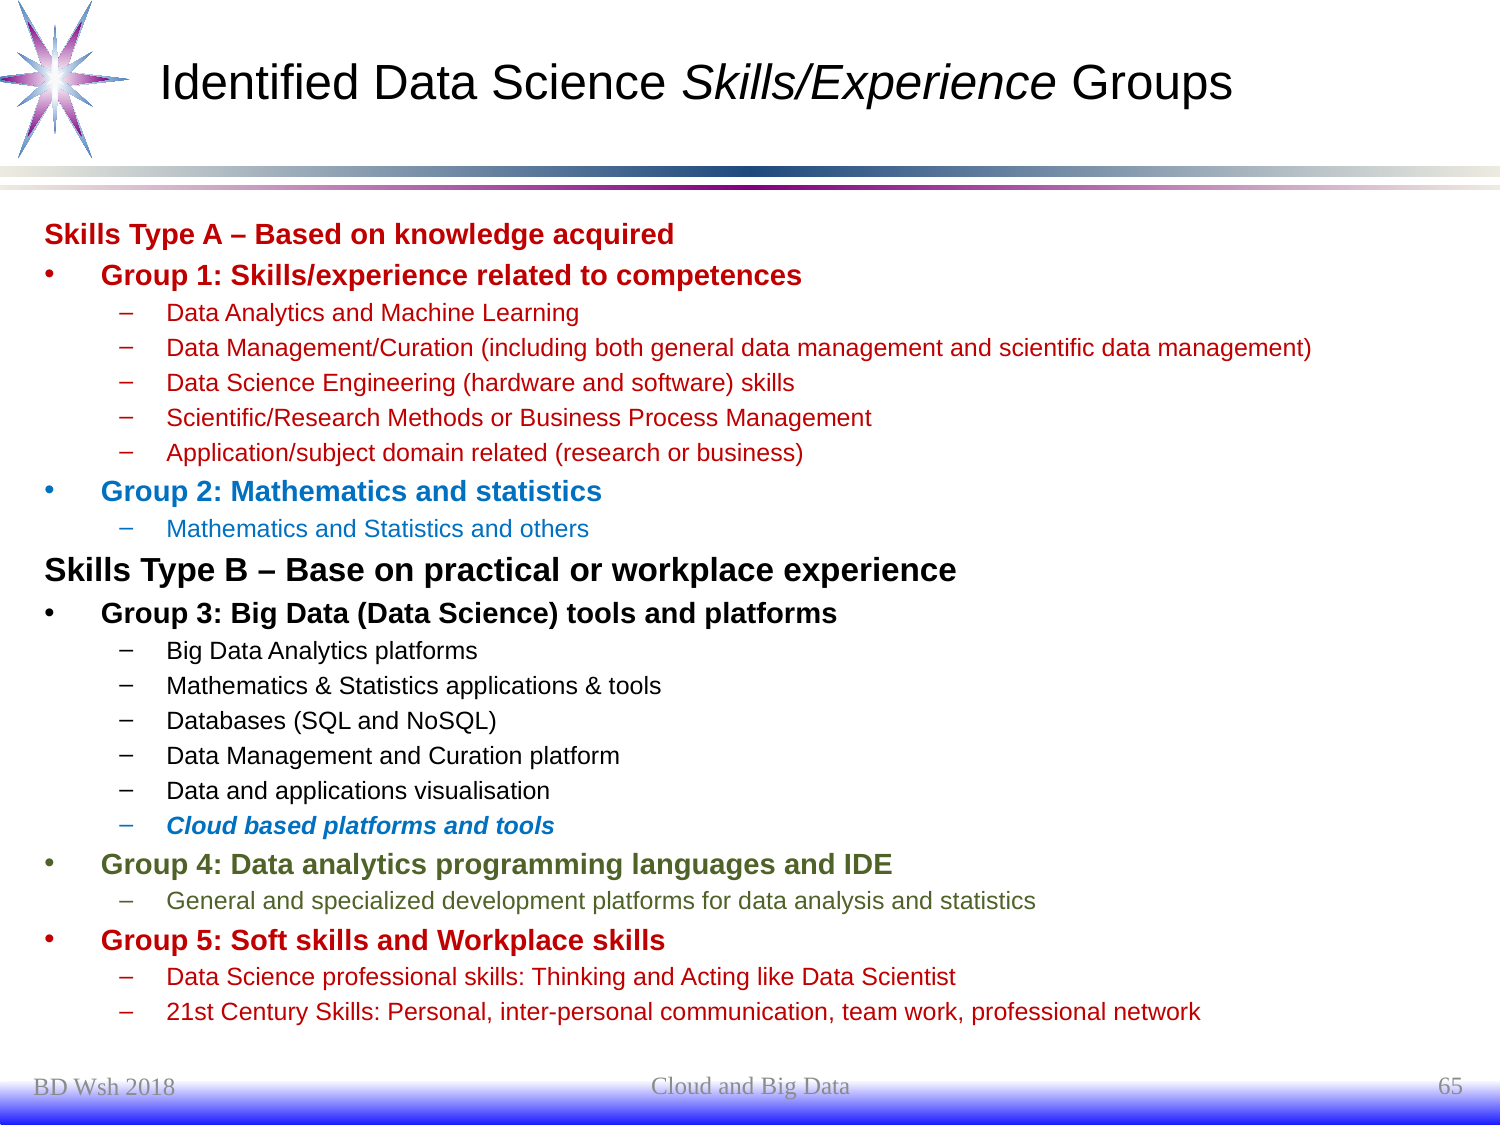

# Identified Data Science Skills/Experience Groups
Skills Type A – Based on knowledge acquired
Group 1: Skills/experience related to competences
Data Analytics and Machine Learning
Data Management/Curation (including both general data management and scientific data management)
Data Science Engineering (hardware and software) skills
Scientific/Research Methods or Business Process Management
Application/subject domain related (research or business)
Group 2: Mathematics and statistics
Mathematics and Statistics and others
Skills Type B – Base on practical or workplace experience
Group 3: Big Data (Data Science) tools and platforms
Big Data Analytics platforms
Mathematics & Statistics applications & tools
Databases (SQL and NoSQL)
Data Management and Curation platform
Data and applications visualisation
Cloud based platforms and tools
Group 4: Data analytics programming languages and IDE
General and specialized development platforms for data analysis and statistics
Group 5: Soft skills and Workplace skills
Data Science professional skills: Thinking and Acting like Data Scientist
21st Century Skills: Personal, inter-personal communication, team work, professional network
Cloud and Big Data
65
BD Wsh 2018